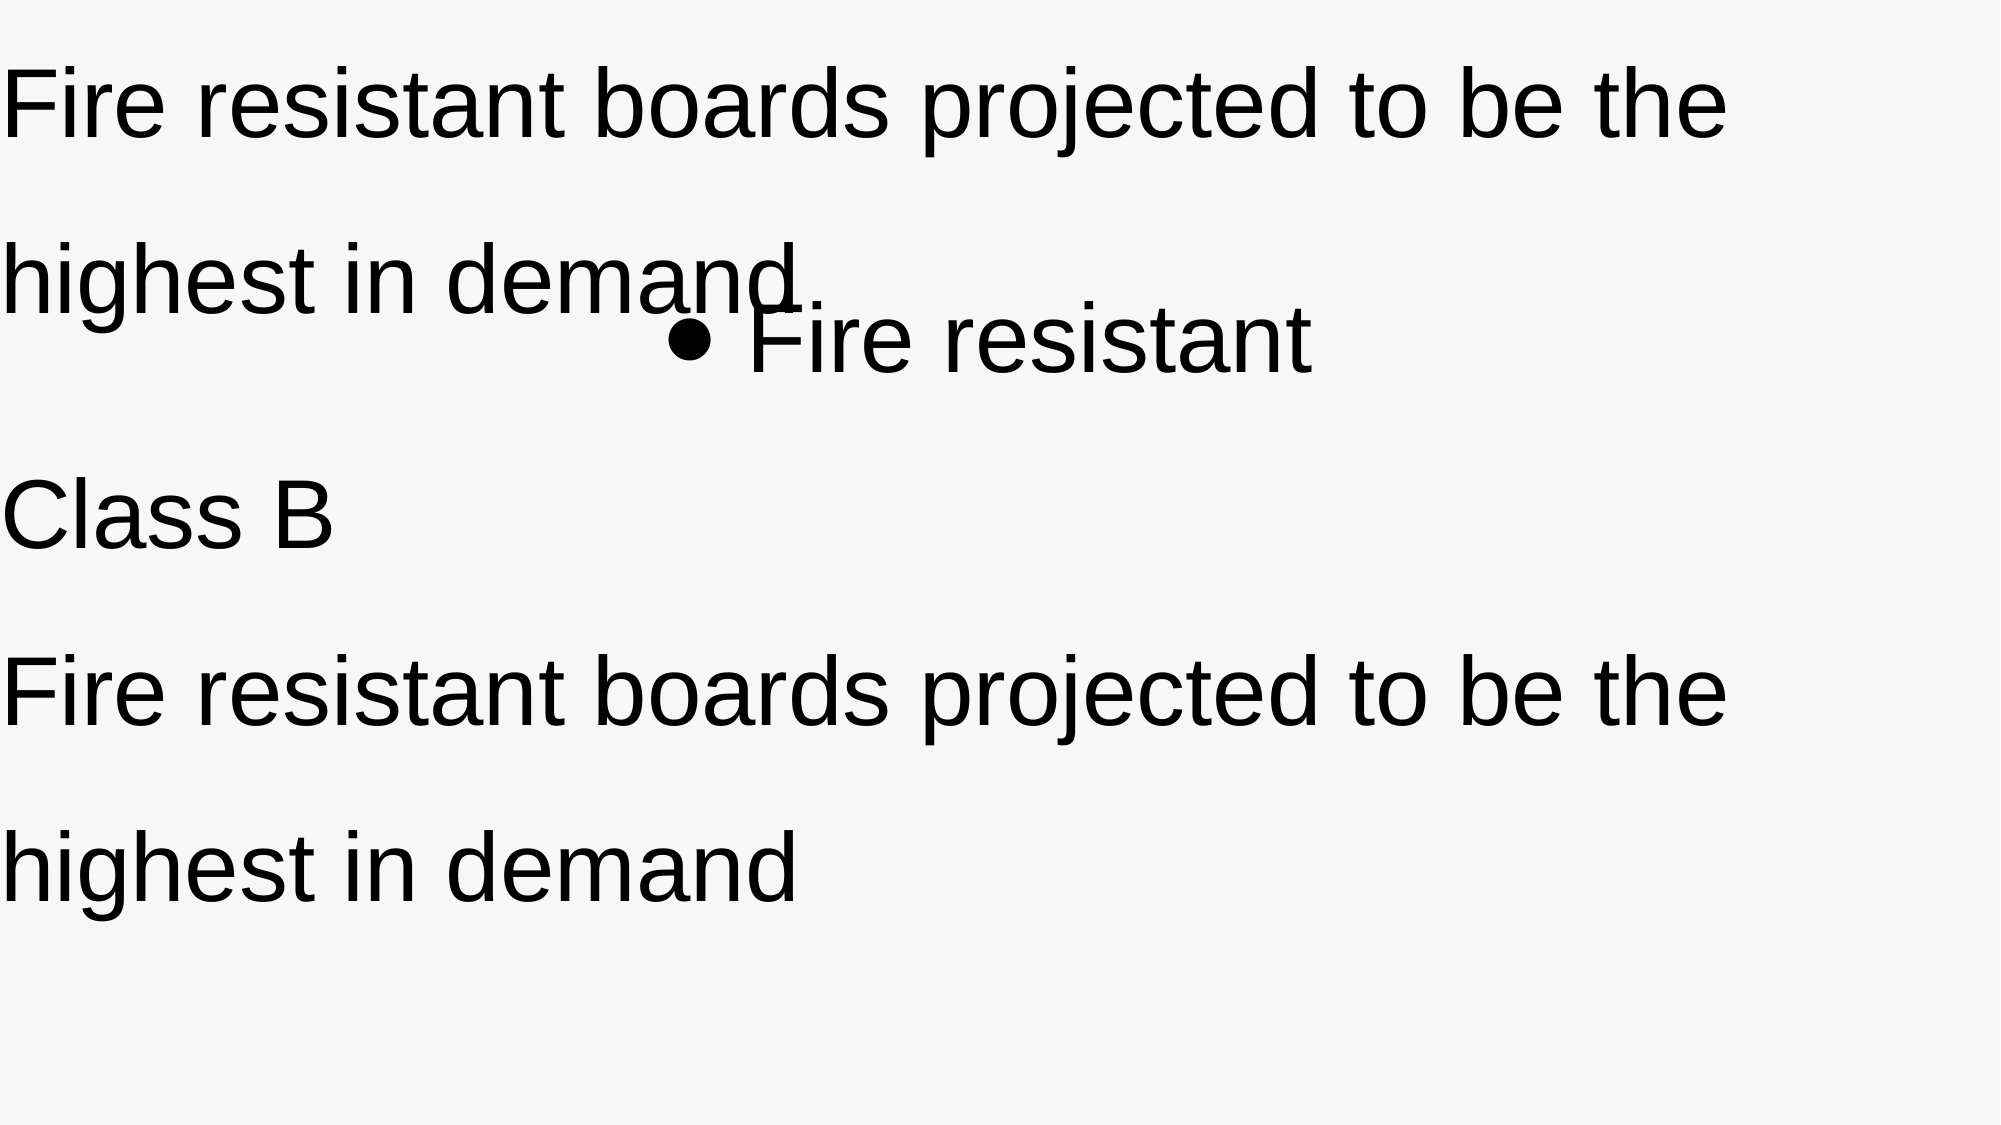

Fire resistant boards projected to be the highest in demand

Fire resistant
Class B
Fire resistant boards projected to be the highest in demand